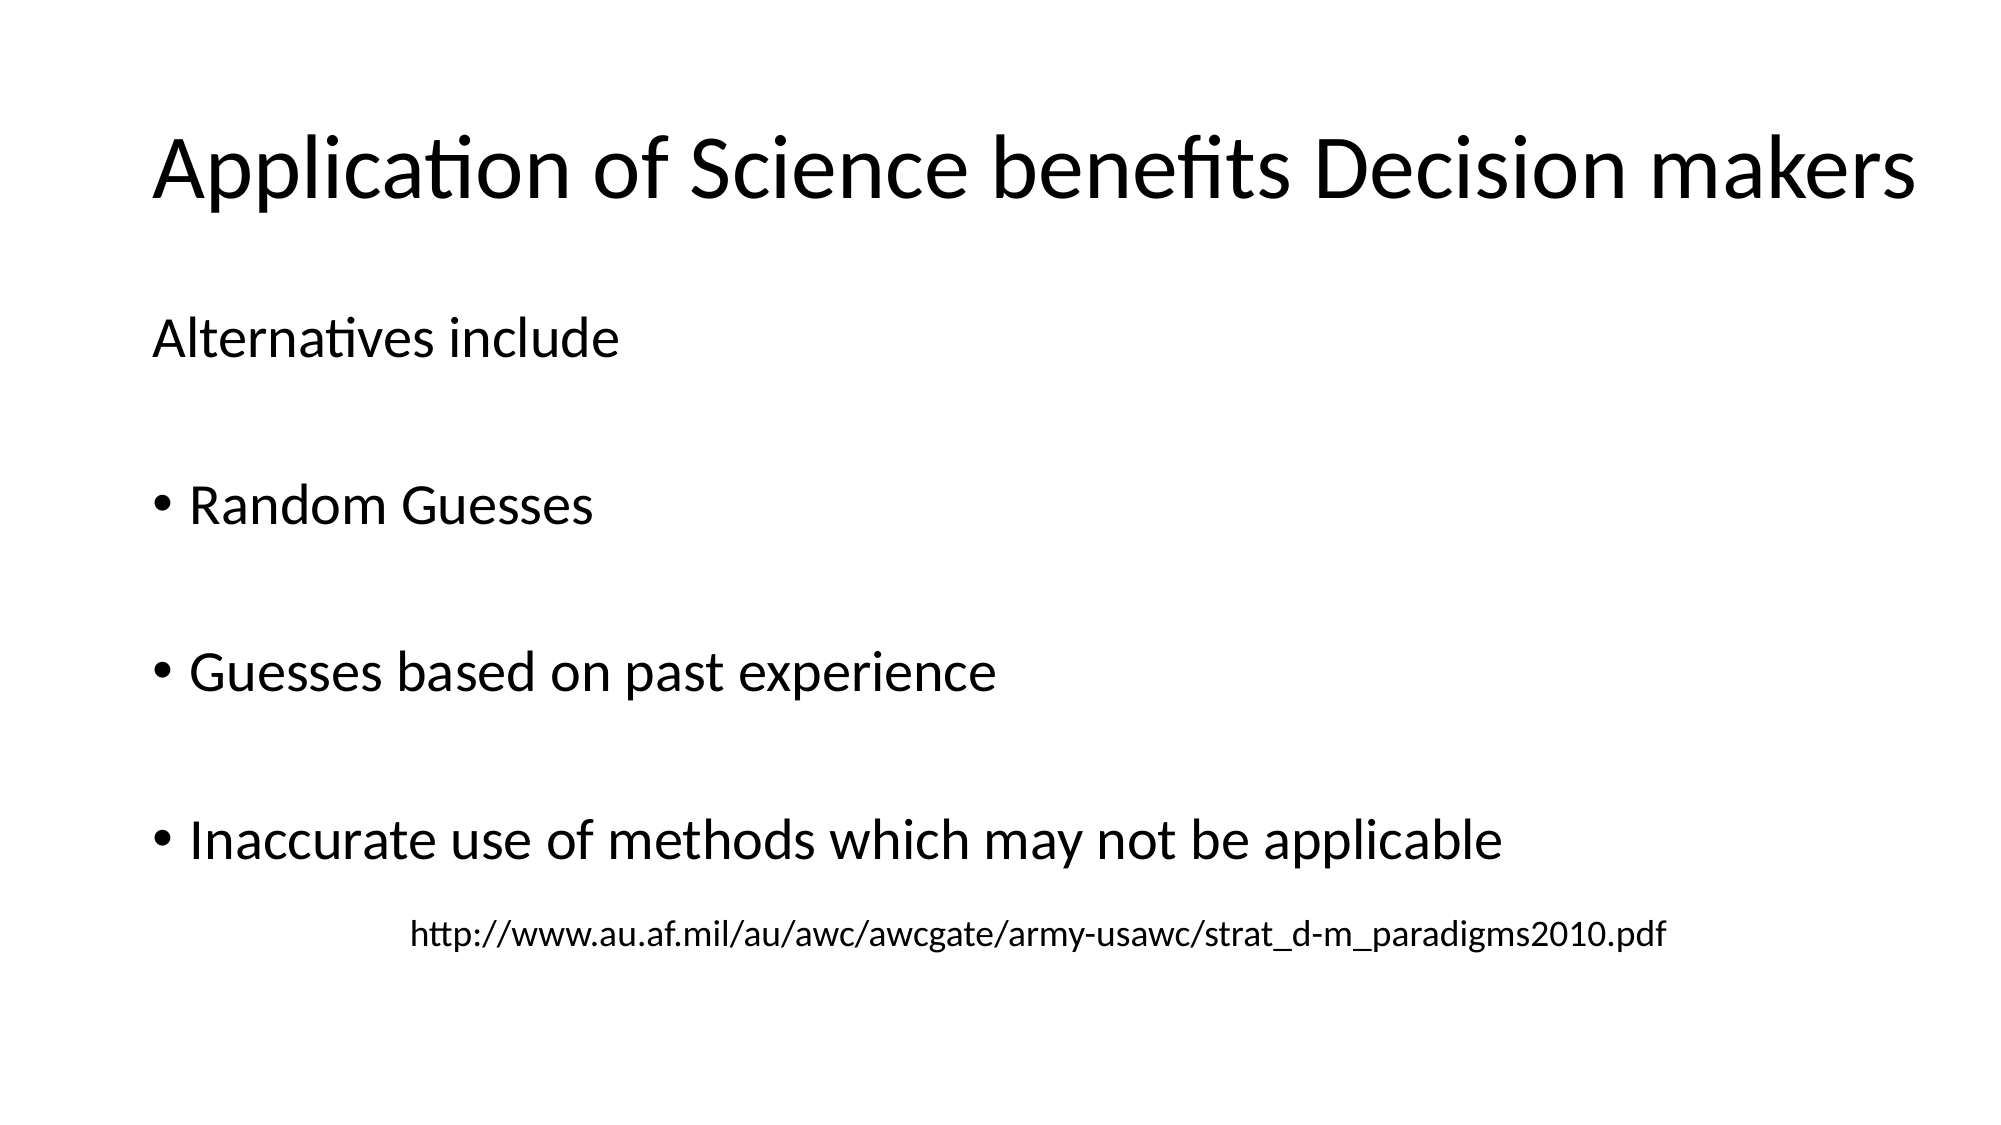

# Application of Science benefits Decision makers
Alternatives include

Random Guesses

Guesses based on past experience

Inaccurate use of methods which may not be applicable
http://www.au.af.mil/au/awc/awcgate/army-usawc/strat_d-m_paradigms2010.pdf